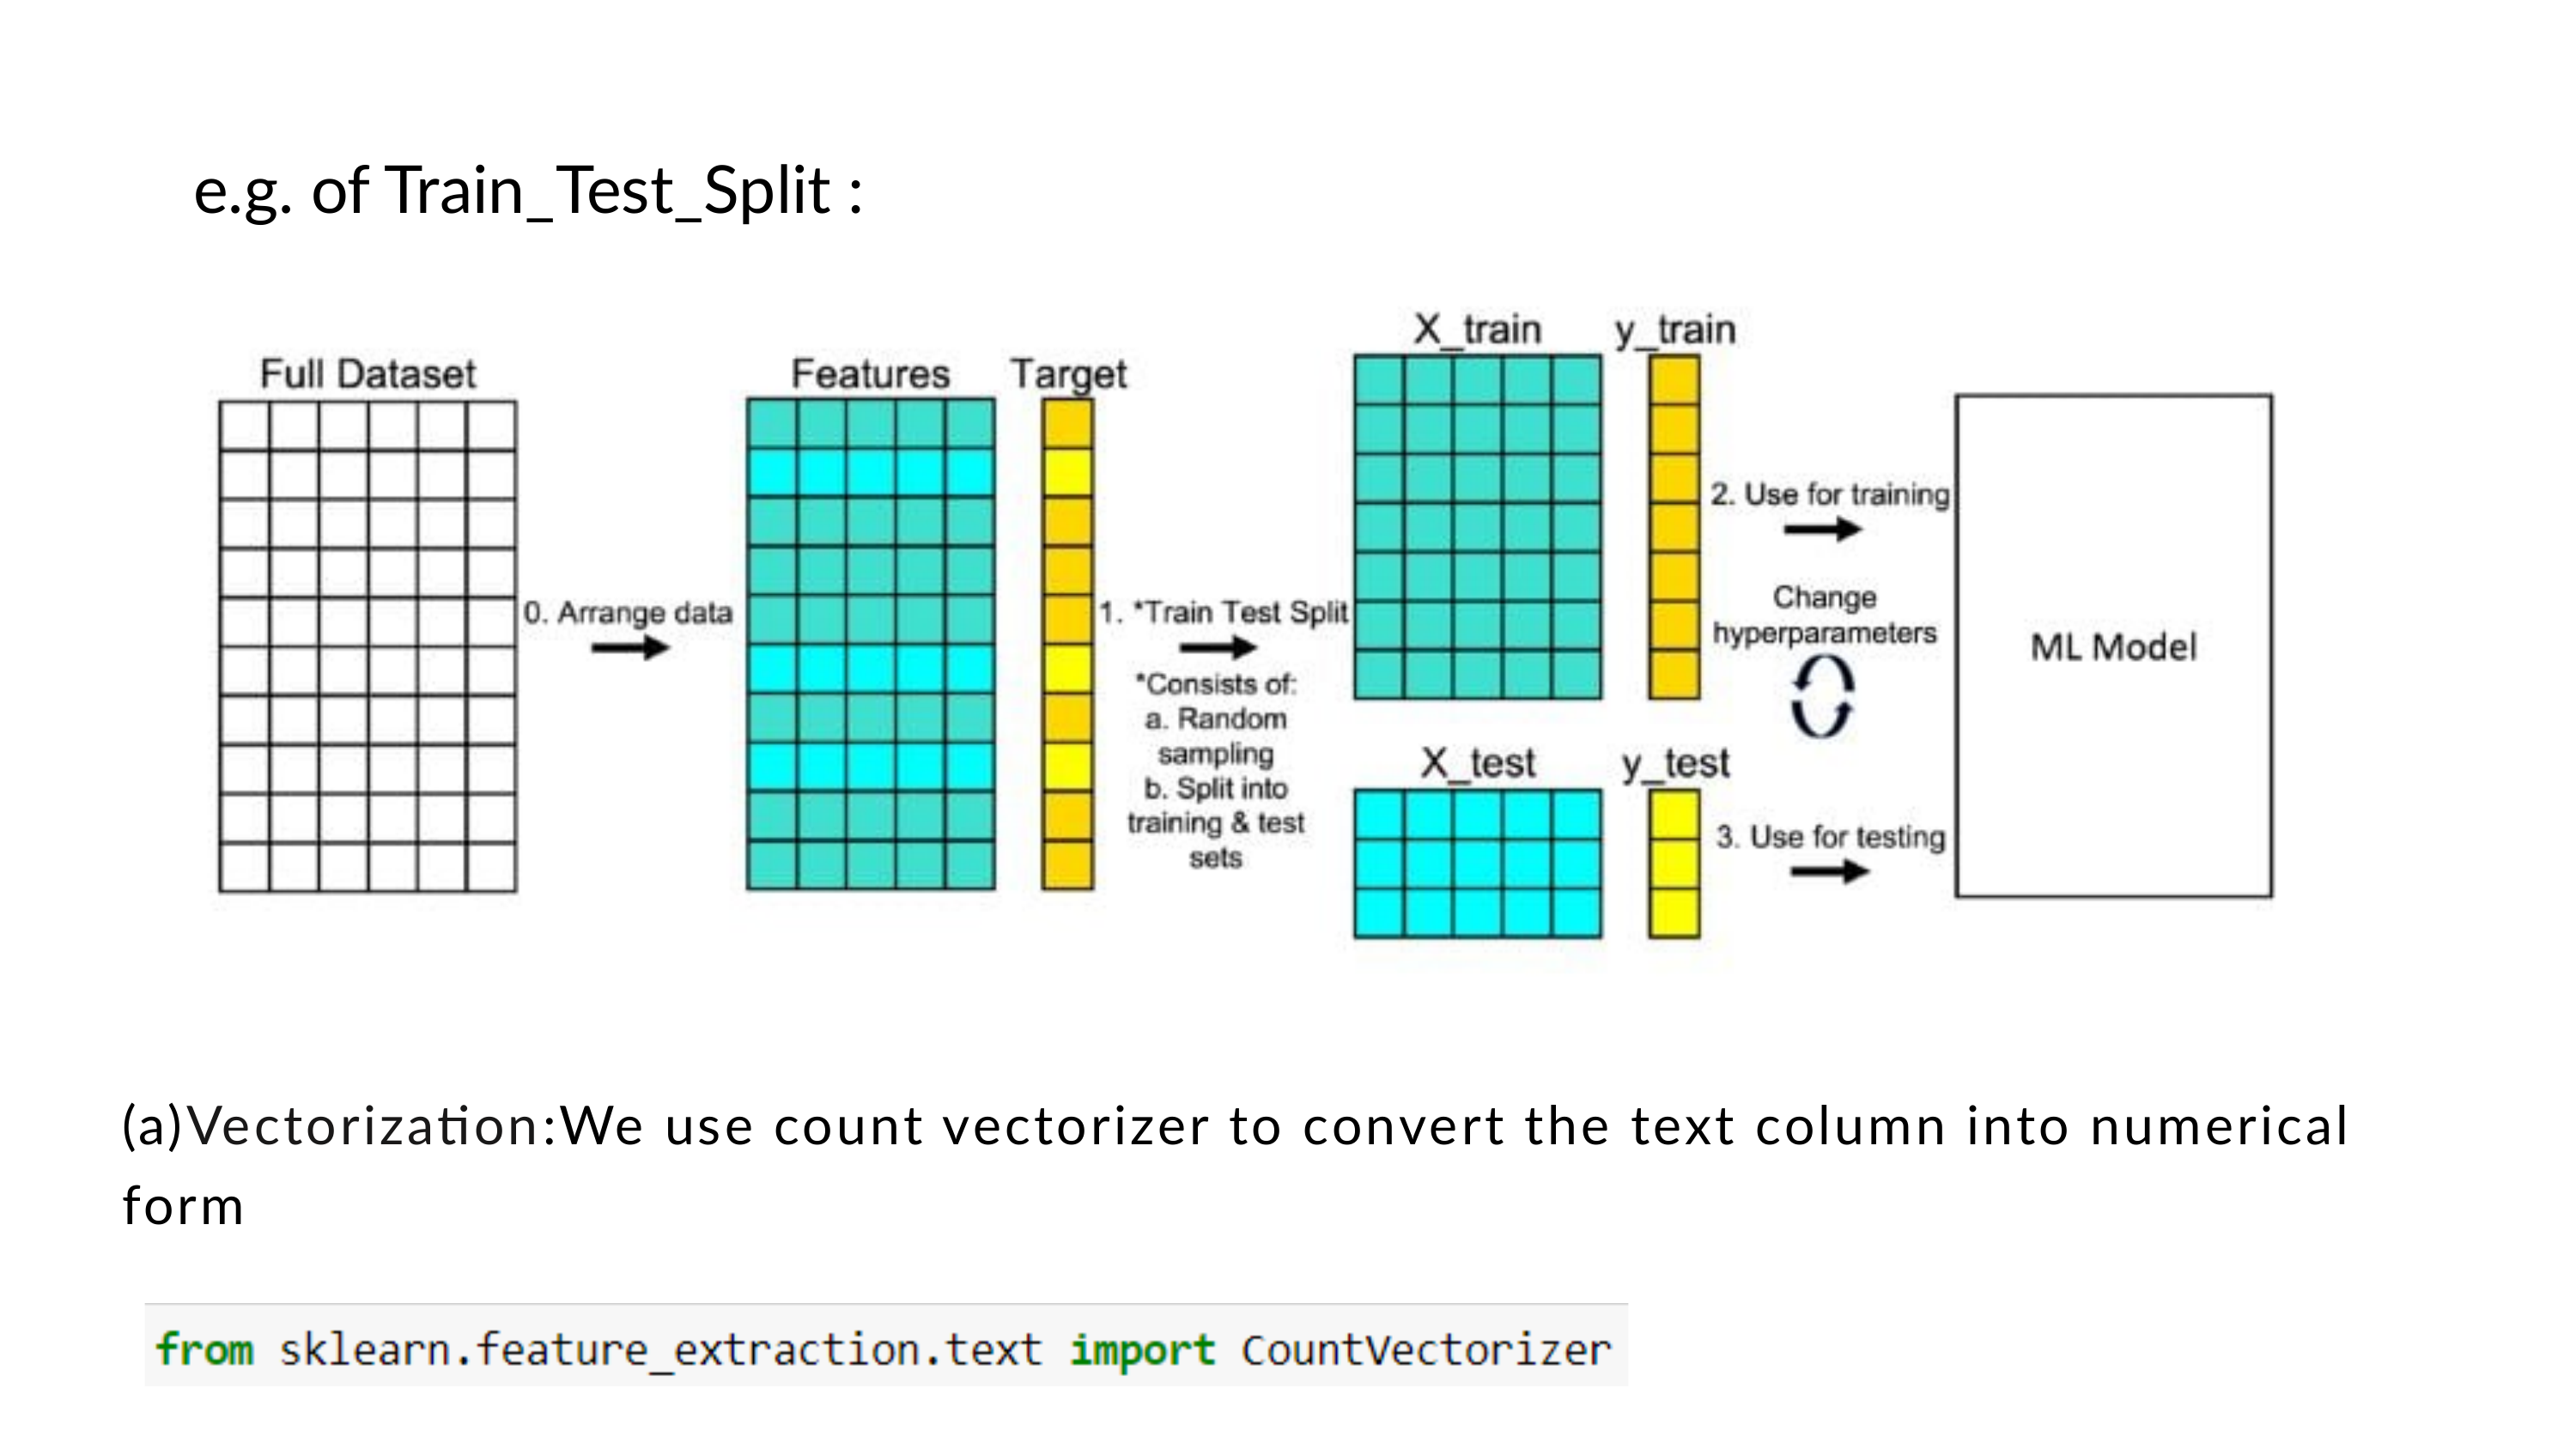

e.g. of Train_Test_Split :

(a)Vectorization:We use count vectorizer to convert the text column into numerical form